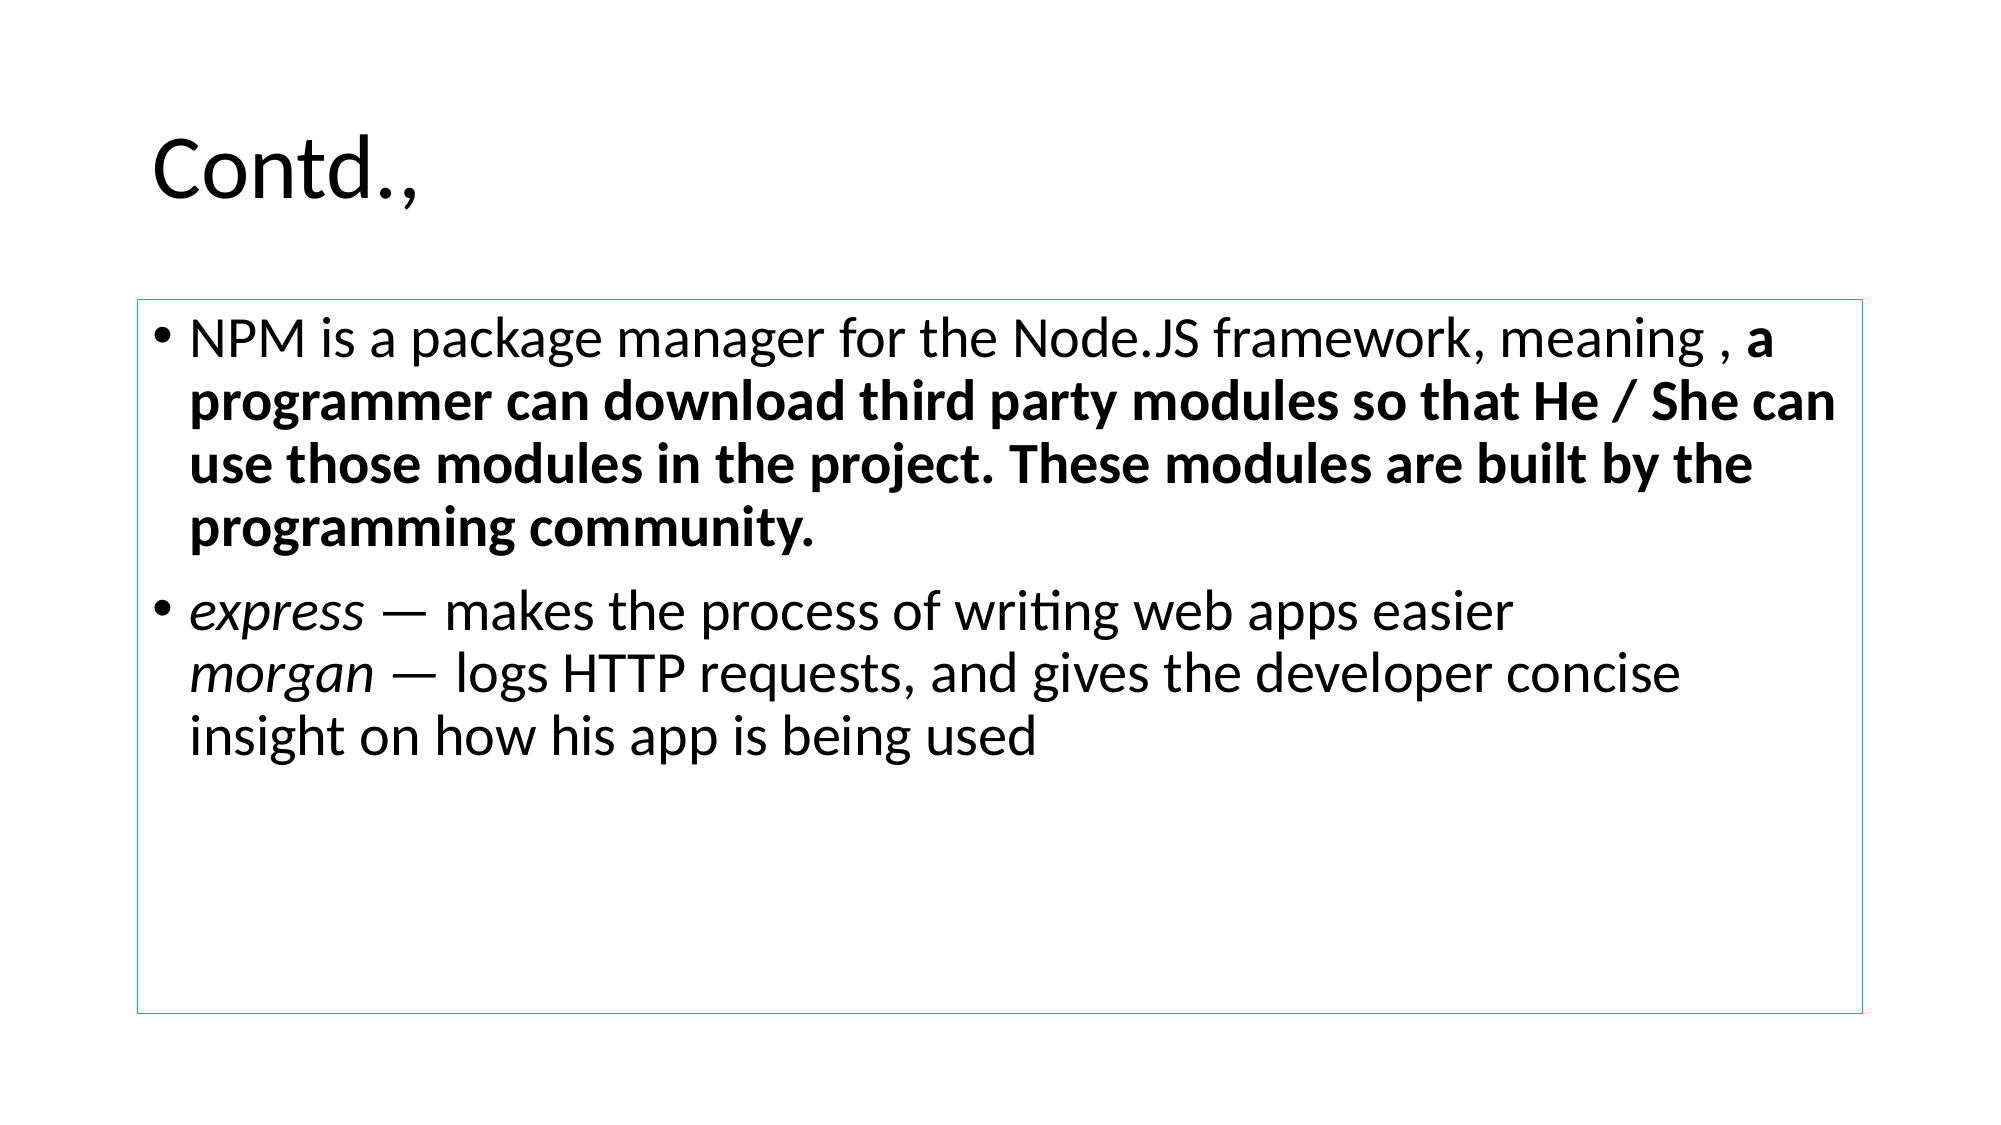

# Contd.,
NPM is a package manager for the Node.JS framework, meaning , a programmer can download third party modules so that He / She can use those modules in the project. These modules are built by the programming community.
express — makes the process of writing web apps easier
morgan — logs HTTP requests, and gives the developer concise insight on how his app is being used